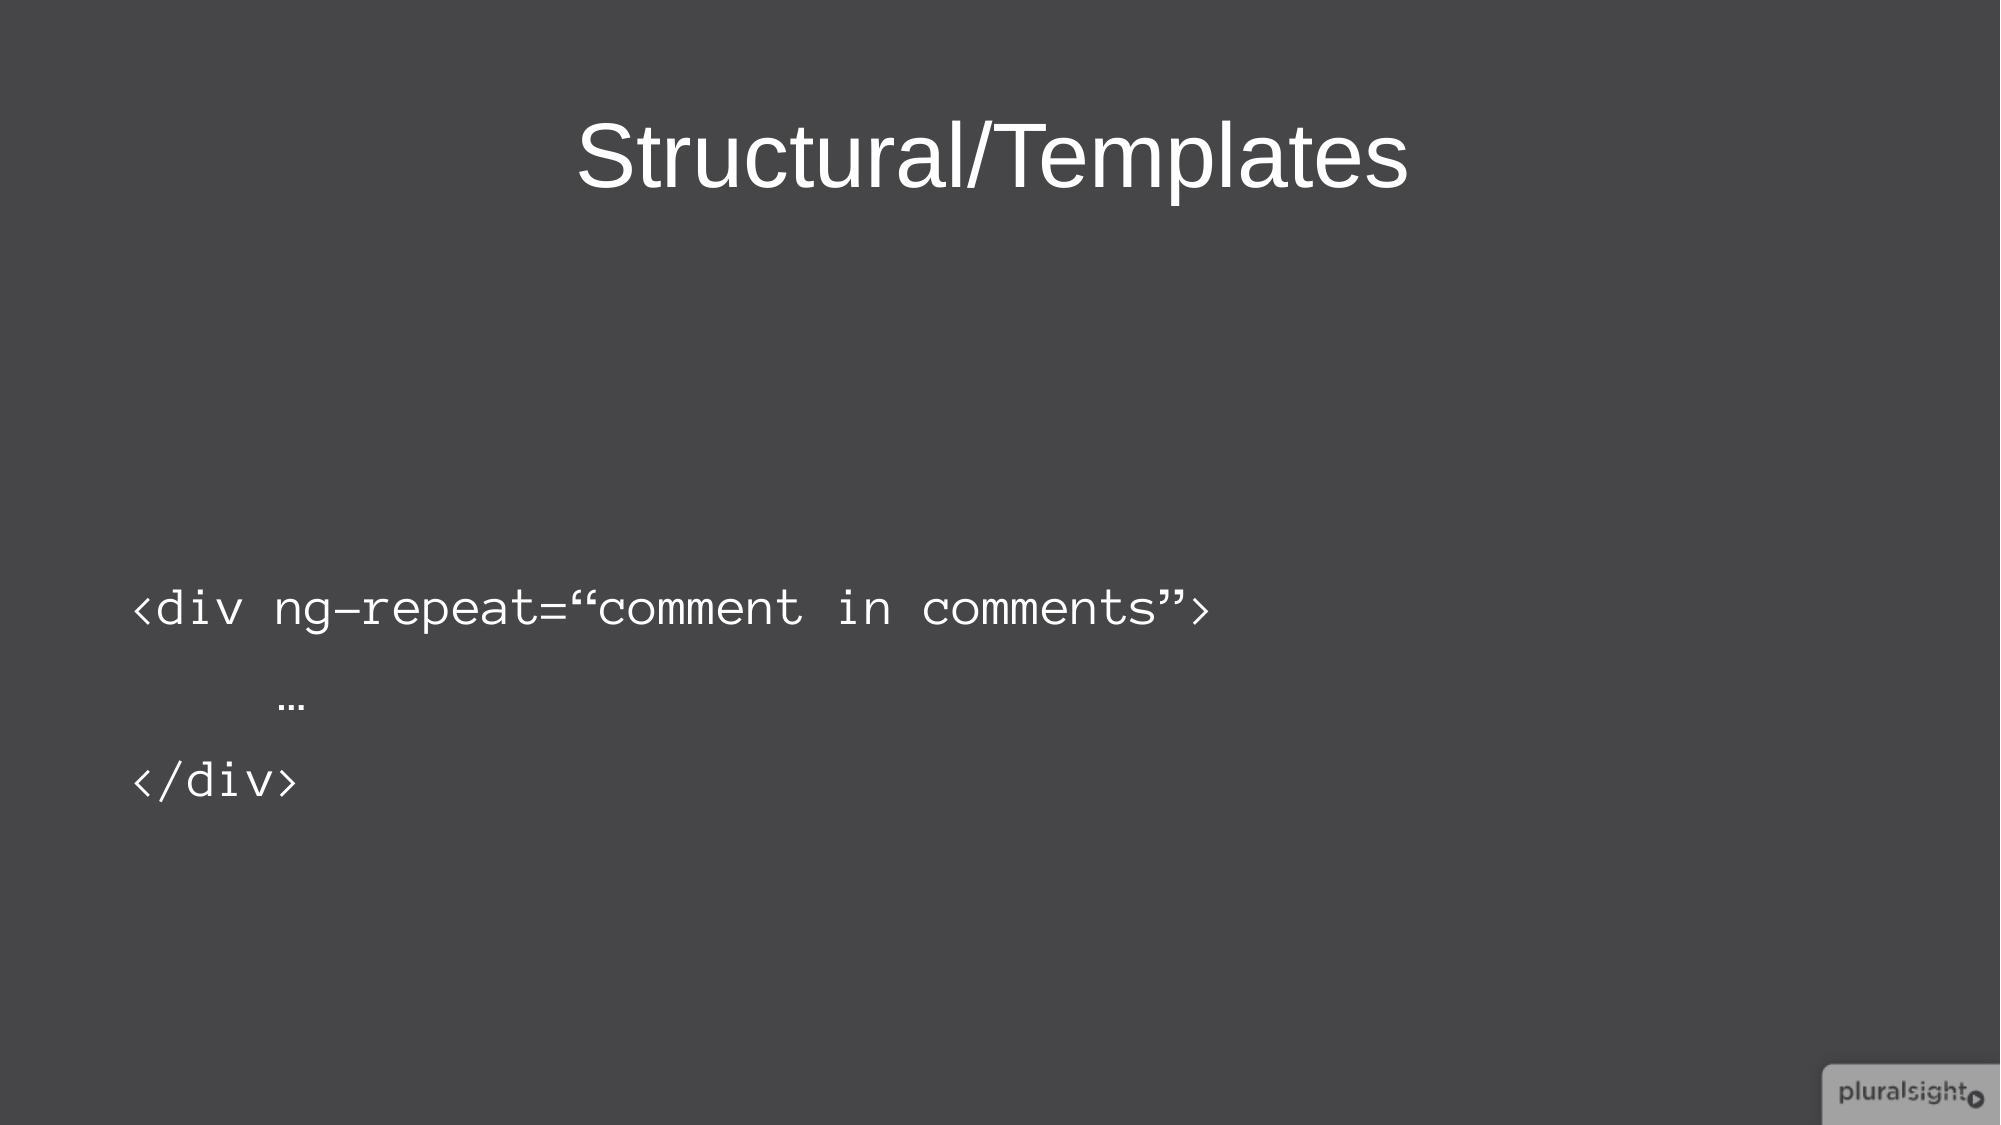

# Structural/Templates

<div ng-repeat=“comment in comments”>
	…
</div>